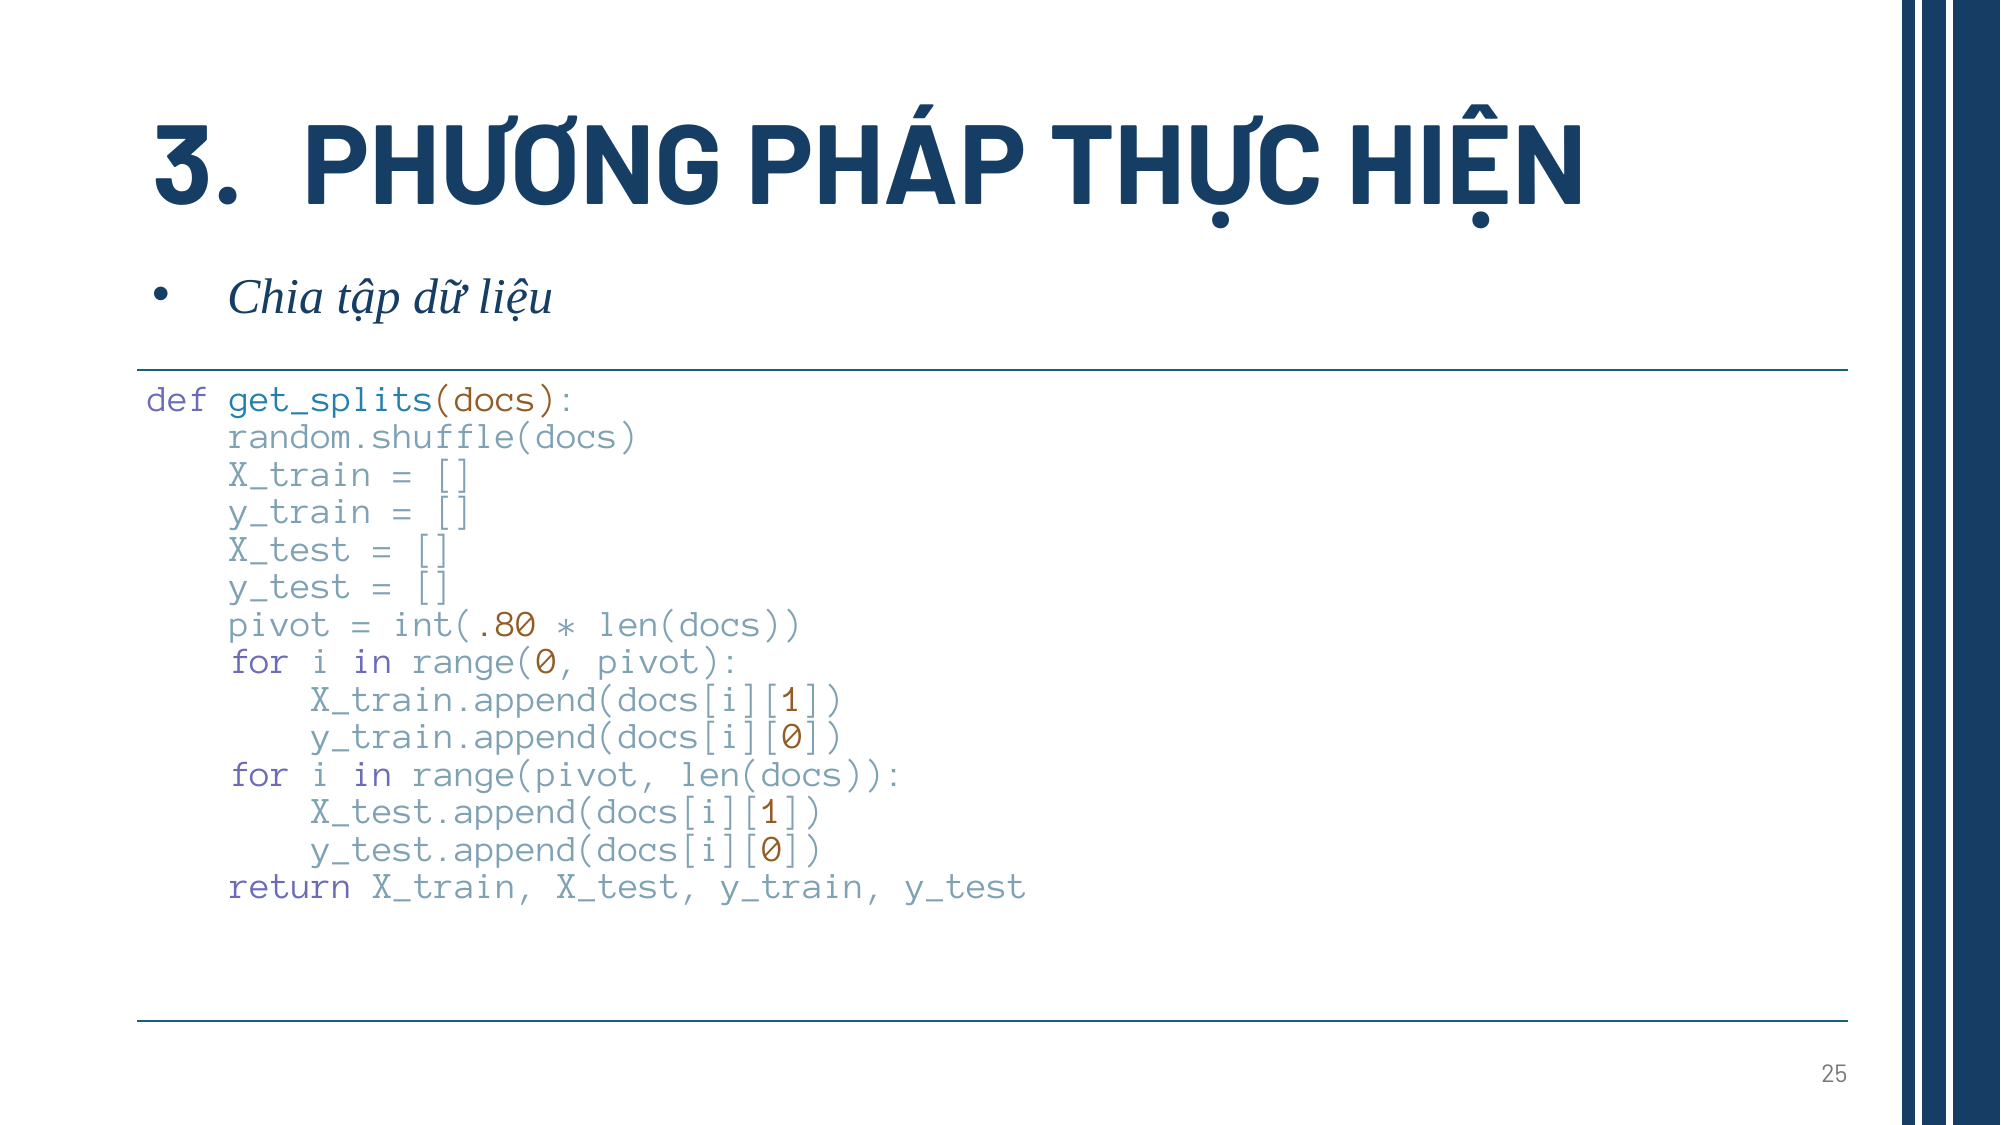

# PHƯƠNG PHÁP THỰC HIỆN
Chia tập dữ liệu
| def get\_splits(docs):     random.shuffle(docs)     X\_train = []     y\_train = []     X\_test = []     y\_test = []     pivot = int(.80 \* len(docs))     for i in range(0, pivot):         X\_train.append(docs[i][1])         y\_train.append(docs[i][0])     for i in range(pivot, len(docs)):         X\_test.append(docs[i][1])         y\_test.append(docs[i][0])     return X\_train, X\_test, y\_train, y\_test |
| --- |
25